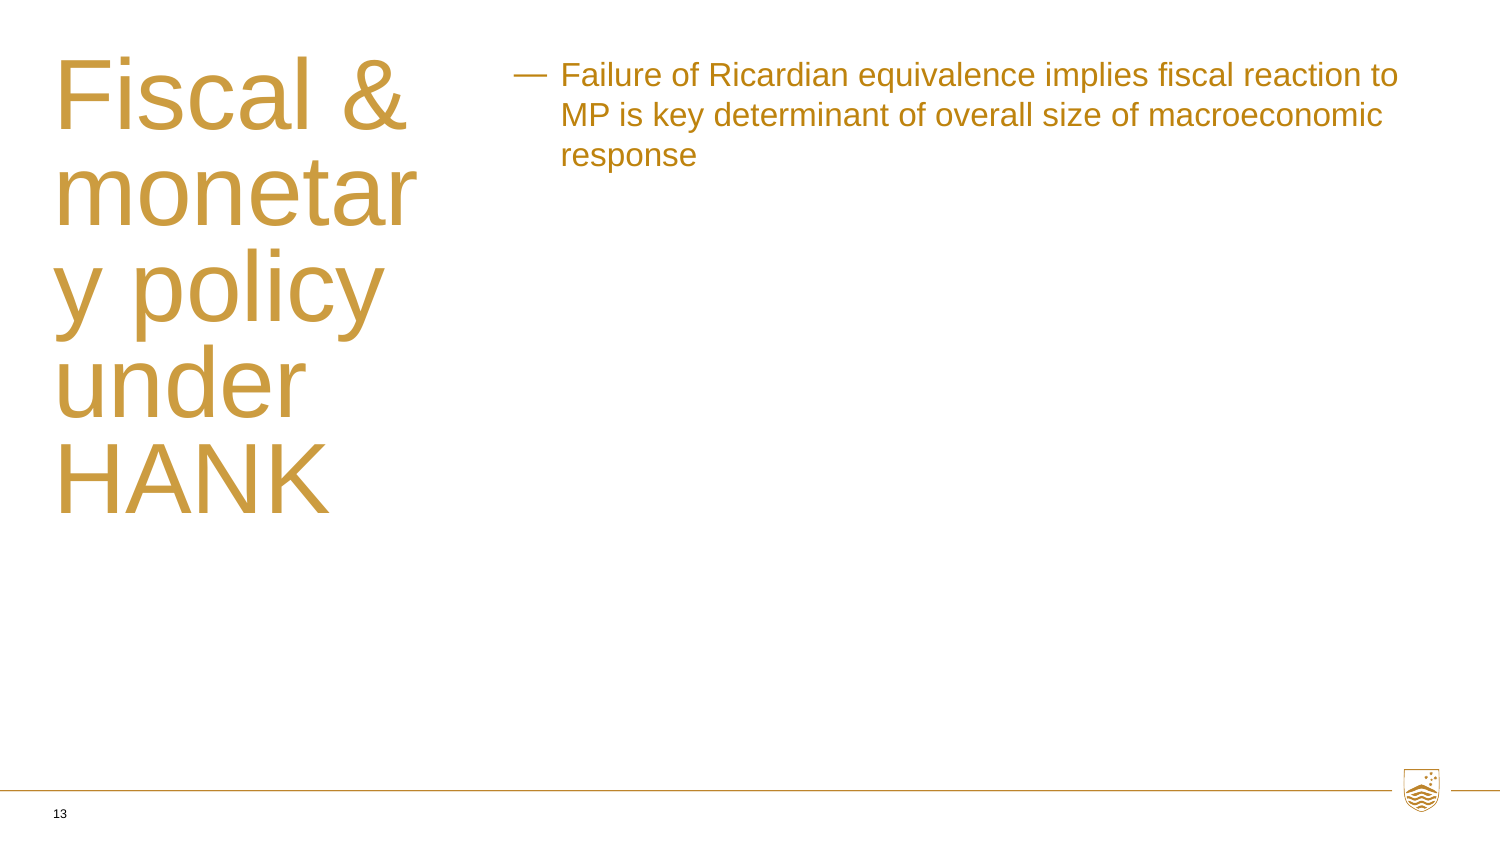

# Fiscal & monetary policy under HANK
Failure of Ricardian equivalence implies fiscal reaction to MP is key determinant of overall size of macroeconomic response

13